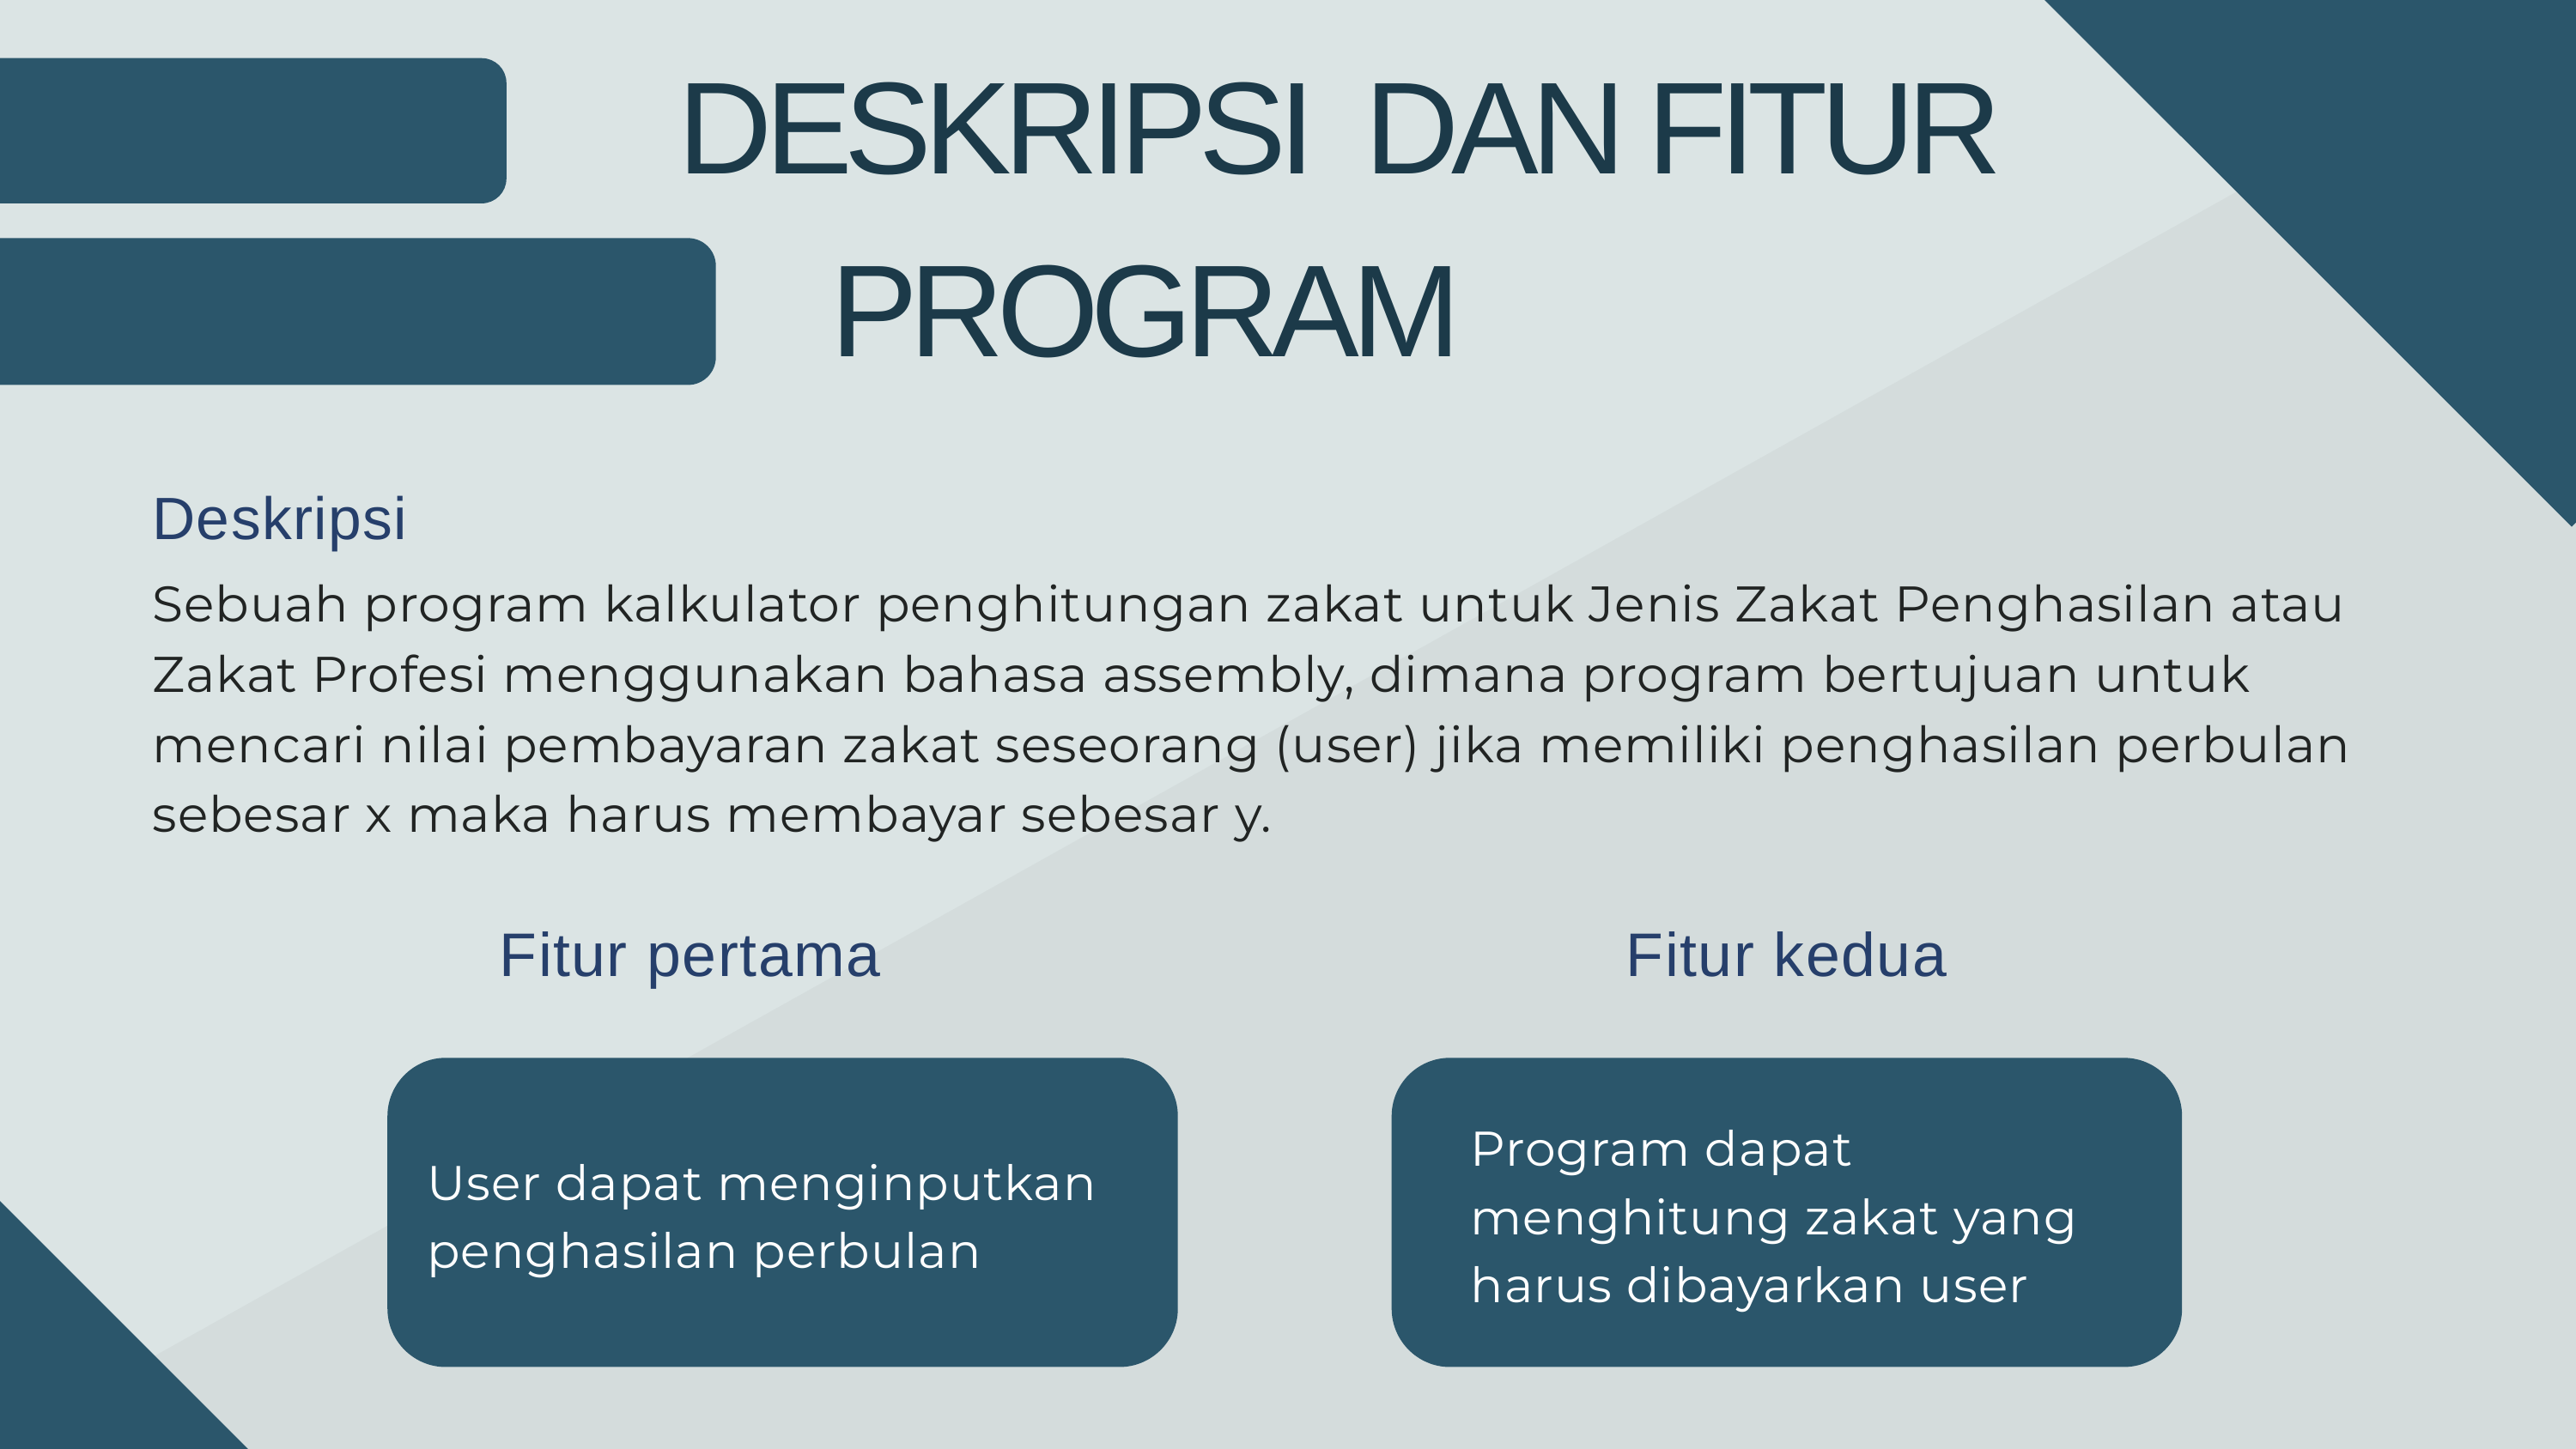

DESKRIPSI  DAN FITUR

PROGRAM
Deskripsi
Sebuah program kalkulator penghitungan zakat untuk Jenis Zakat Penghasilan atau Zakat Profesi menggunakan bahasa assembly, dimana program bertujuan untuk mencari nilai pembayaran zakat seseorang (user) jika memiliki penghasilan perbulan sebesar x maka harus membayar sebesar y.

Fitur pertama
Fitur kedua

Program dapat menghitung zakat yang harus dibayarkan user
User dapat menginputkan penghasilan perbulan